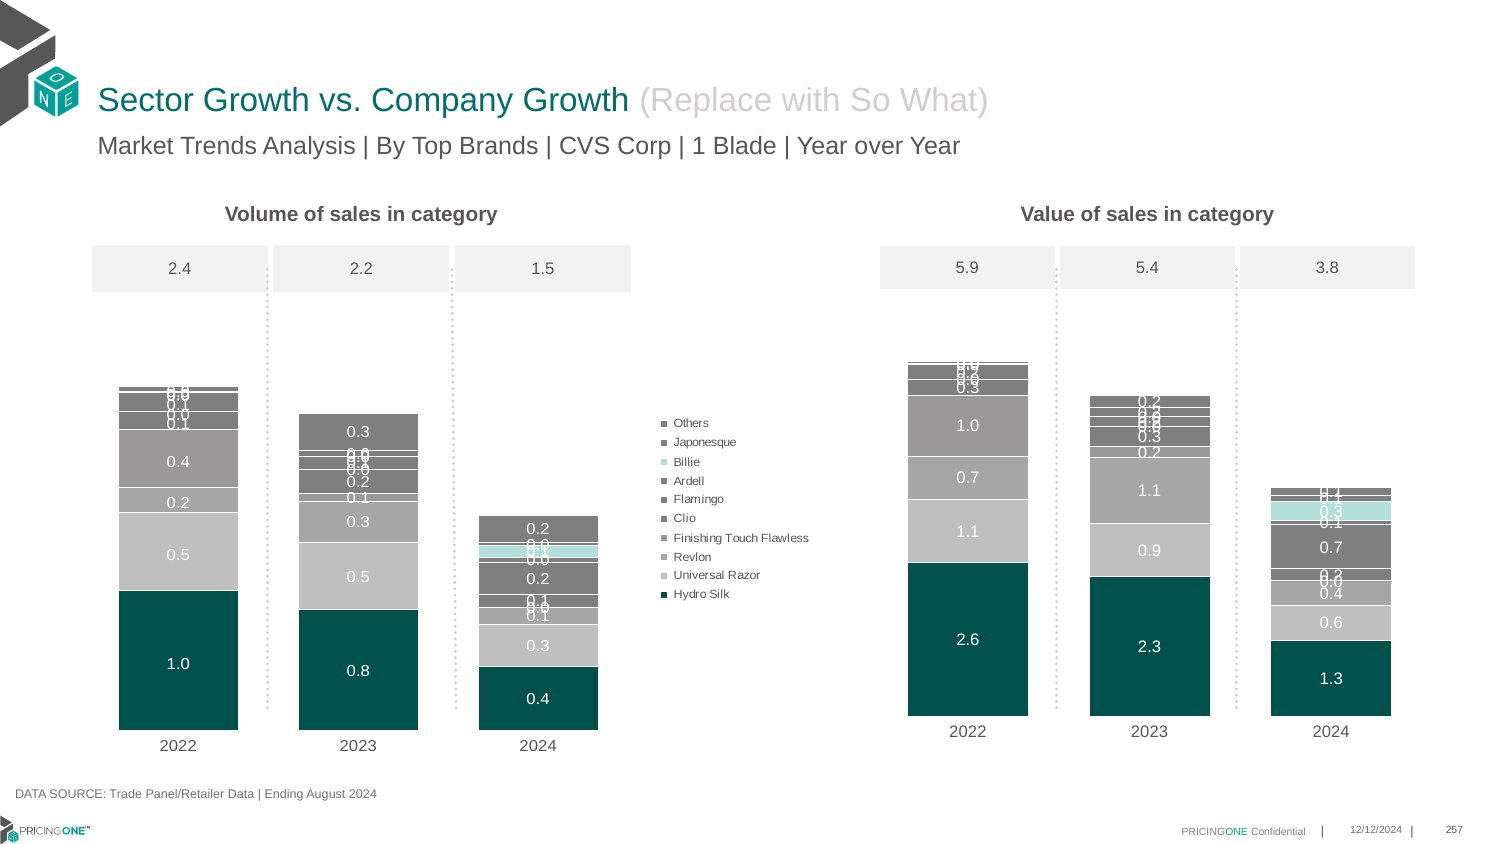

# Sector Growth vs. Company Growth (Replace with So What)
Market Trends Analysis | By Top Brands | CVS Corp | 1 Blade | Year over Year
| Value of sales in category |  |  |
| --- | --- | --- |
| 5.9 | 5.4 | 3.8 |
| Volume of sales in category |  |  |
| --- | --- | --- |
| 2.4 | 2.2 | 1.5 |

### Chart

| Category | Hydro Silk | Universal Razor | Revlon | Finishing Touch Flawless | Clio | Flamingo | Ardell | Billie | Japonesque | Others |
|---|---|---|---|---|---|---|---|---|---|---|
| 2022 | 2.562824 | 1.065773 | 0.718674 | 1.016898 | 0.271497 | 0.0 | 0.240083 | 0.0 | 0.021674 | 0.028927 |
| 2023 | 2.340615 | 0.88129 | 1.098028 | 0.190077 | 0.328505 | 0.0 | 0.164046 | 0.0 | 0.164309 | 0.19796 |
| 2024 | 1.265872 | 0.589225 | 0.402811 | 0.004622 | 0.196442 | 0.743876 | 0.062072 | 0.324121 | 0.102889 | 0.137721 |

### Chart

| Category | Hydro Silk | Universal Razor | Revlon | Finishing Touch Flawless | Clio | Flamingo | Ardell | Billie | Japonesque | Others |
|---|---|---|---|---|---|---|---|---|---|---|
| 2022 | 0.971578 | 0.537407 | 0.175459 | 0.398893 | 0.124917 | 0.0 | 0.133826 | 0.0 | 0.005072 | 0.037314 |
| 2023 | 0.837311 | 0.463509 | 0.285856 | 0.056459 | 0.163571 | 0.0 | 0.091671 | 0.0 | 0.038441 | 0.258313 |
| 2024 | 0.445777 | 0.291479 | 0.115956 | 0.001234 | 0.087384 | 0.224076 | 0.034567 | 0.077846 | 0.023956 | 0.186102 |
DATA SOURCE: Trade Panel/Retailer Data | Ending August 2024

12/12/2024
257